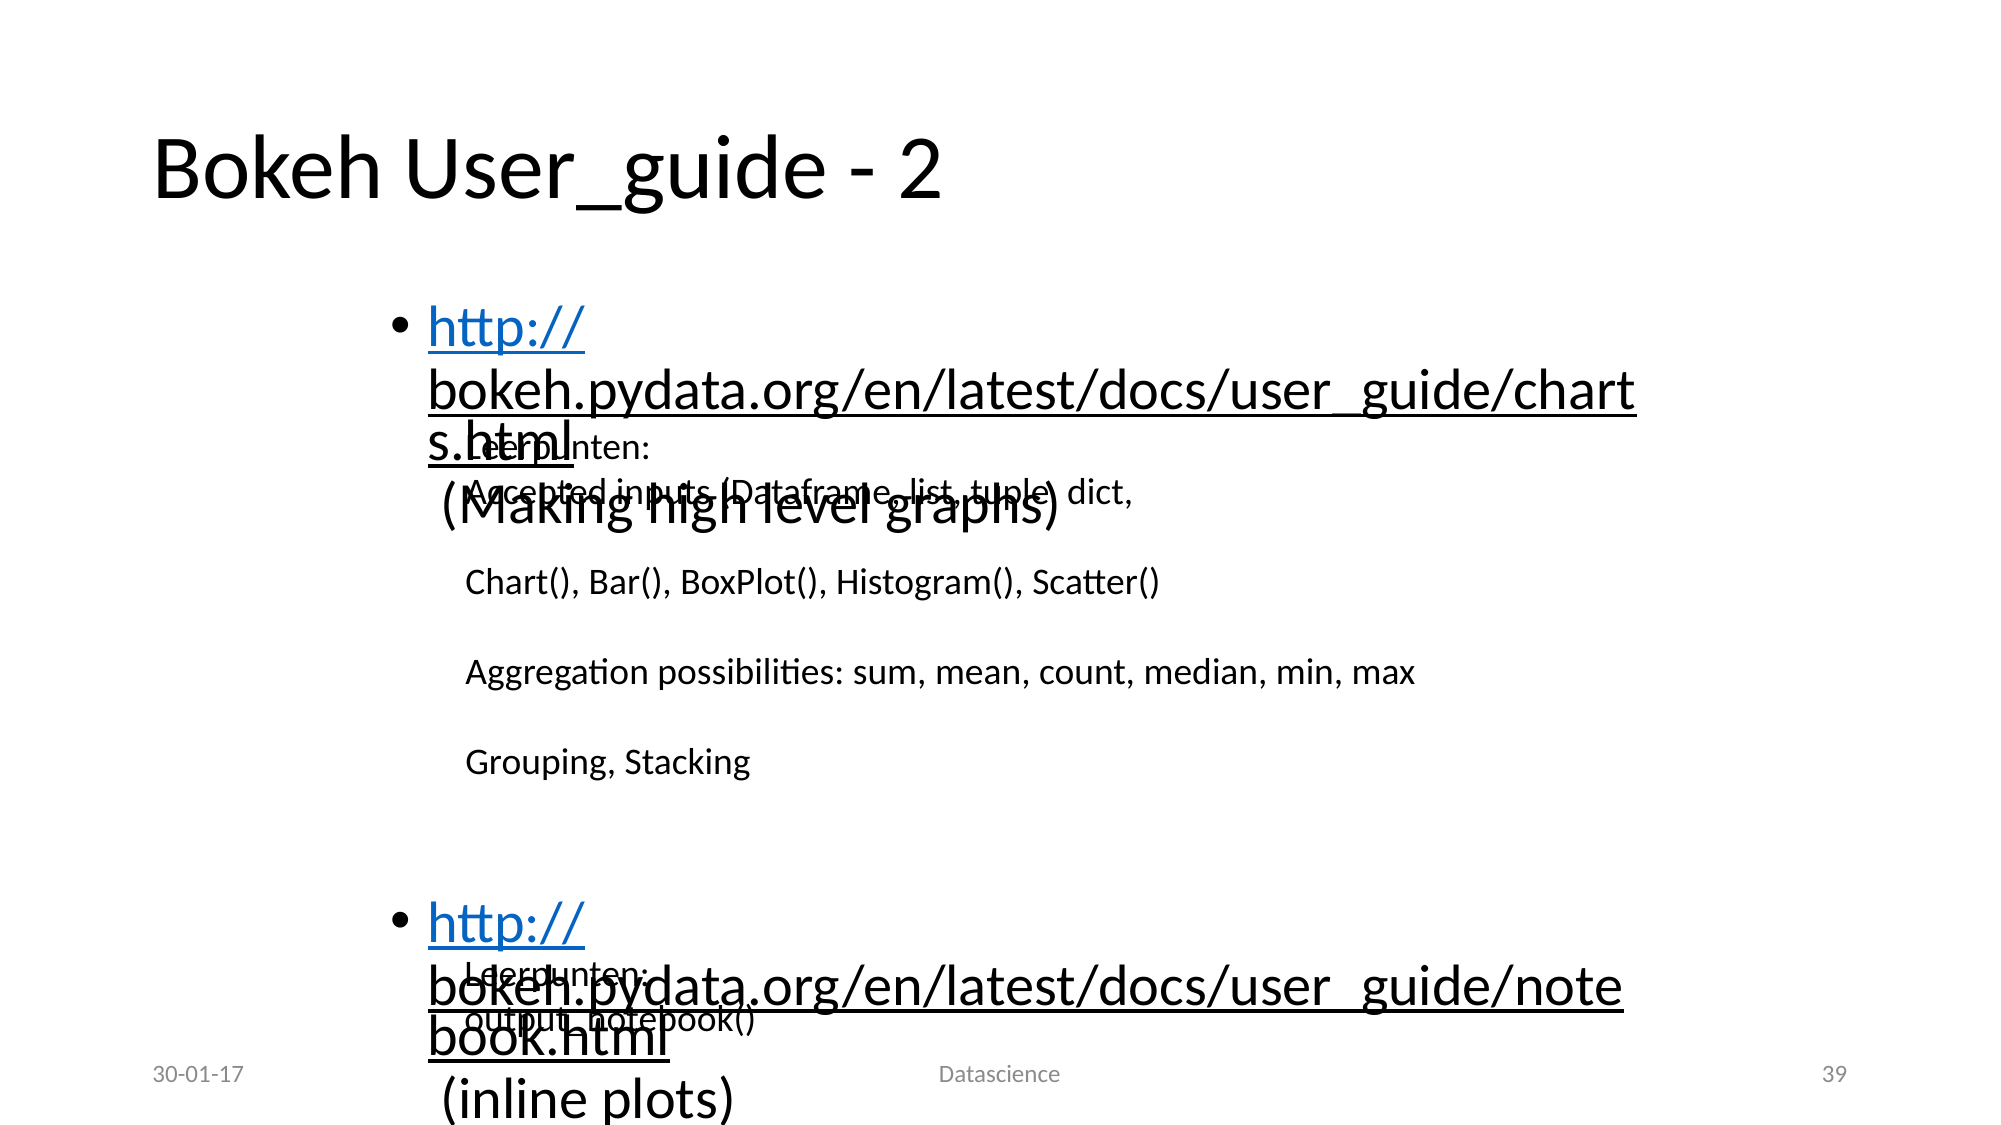

# Bokeh User_guide - 2
http://bokeh.pydata.org/en/latest/docs/user_guide/charts.html (Making high level graphs)

http://bokeh.pydata.org/en/latest/docs/user_guide/notebook.html (inline plots)

Leerpunten:
Accepted inputs (Dataframe, list, tuple, dict,

Chart(), Bar(), BoxPlot(), Histogram(), Scatter()

Aggregation possibilities: sum, mean, count, median, min, max

Grouping, Stacking
Leerpunten:
output_notebook()
30-01-17
39
Datascience